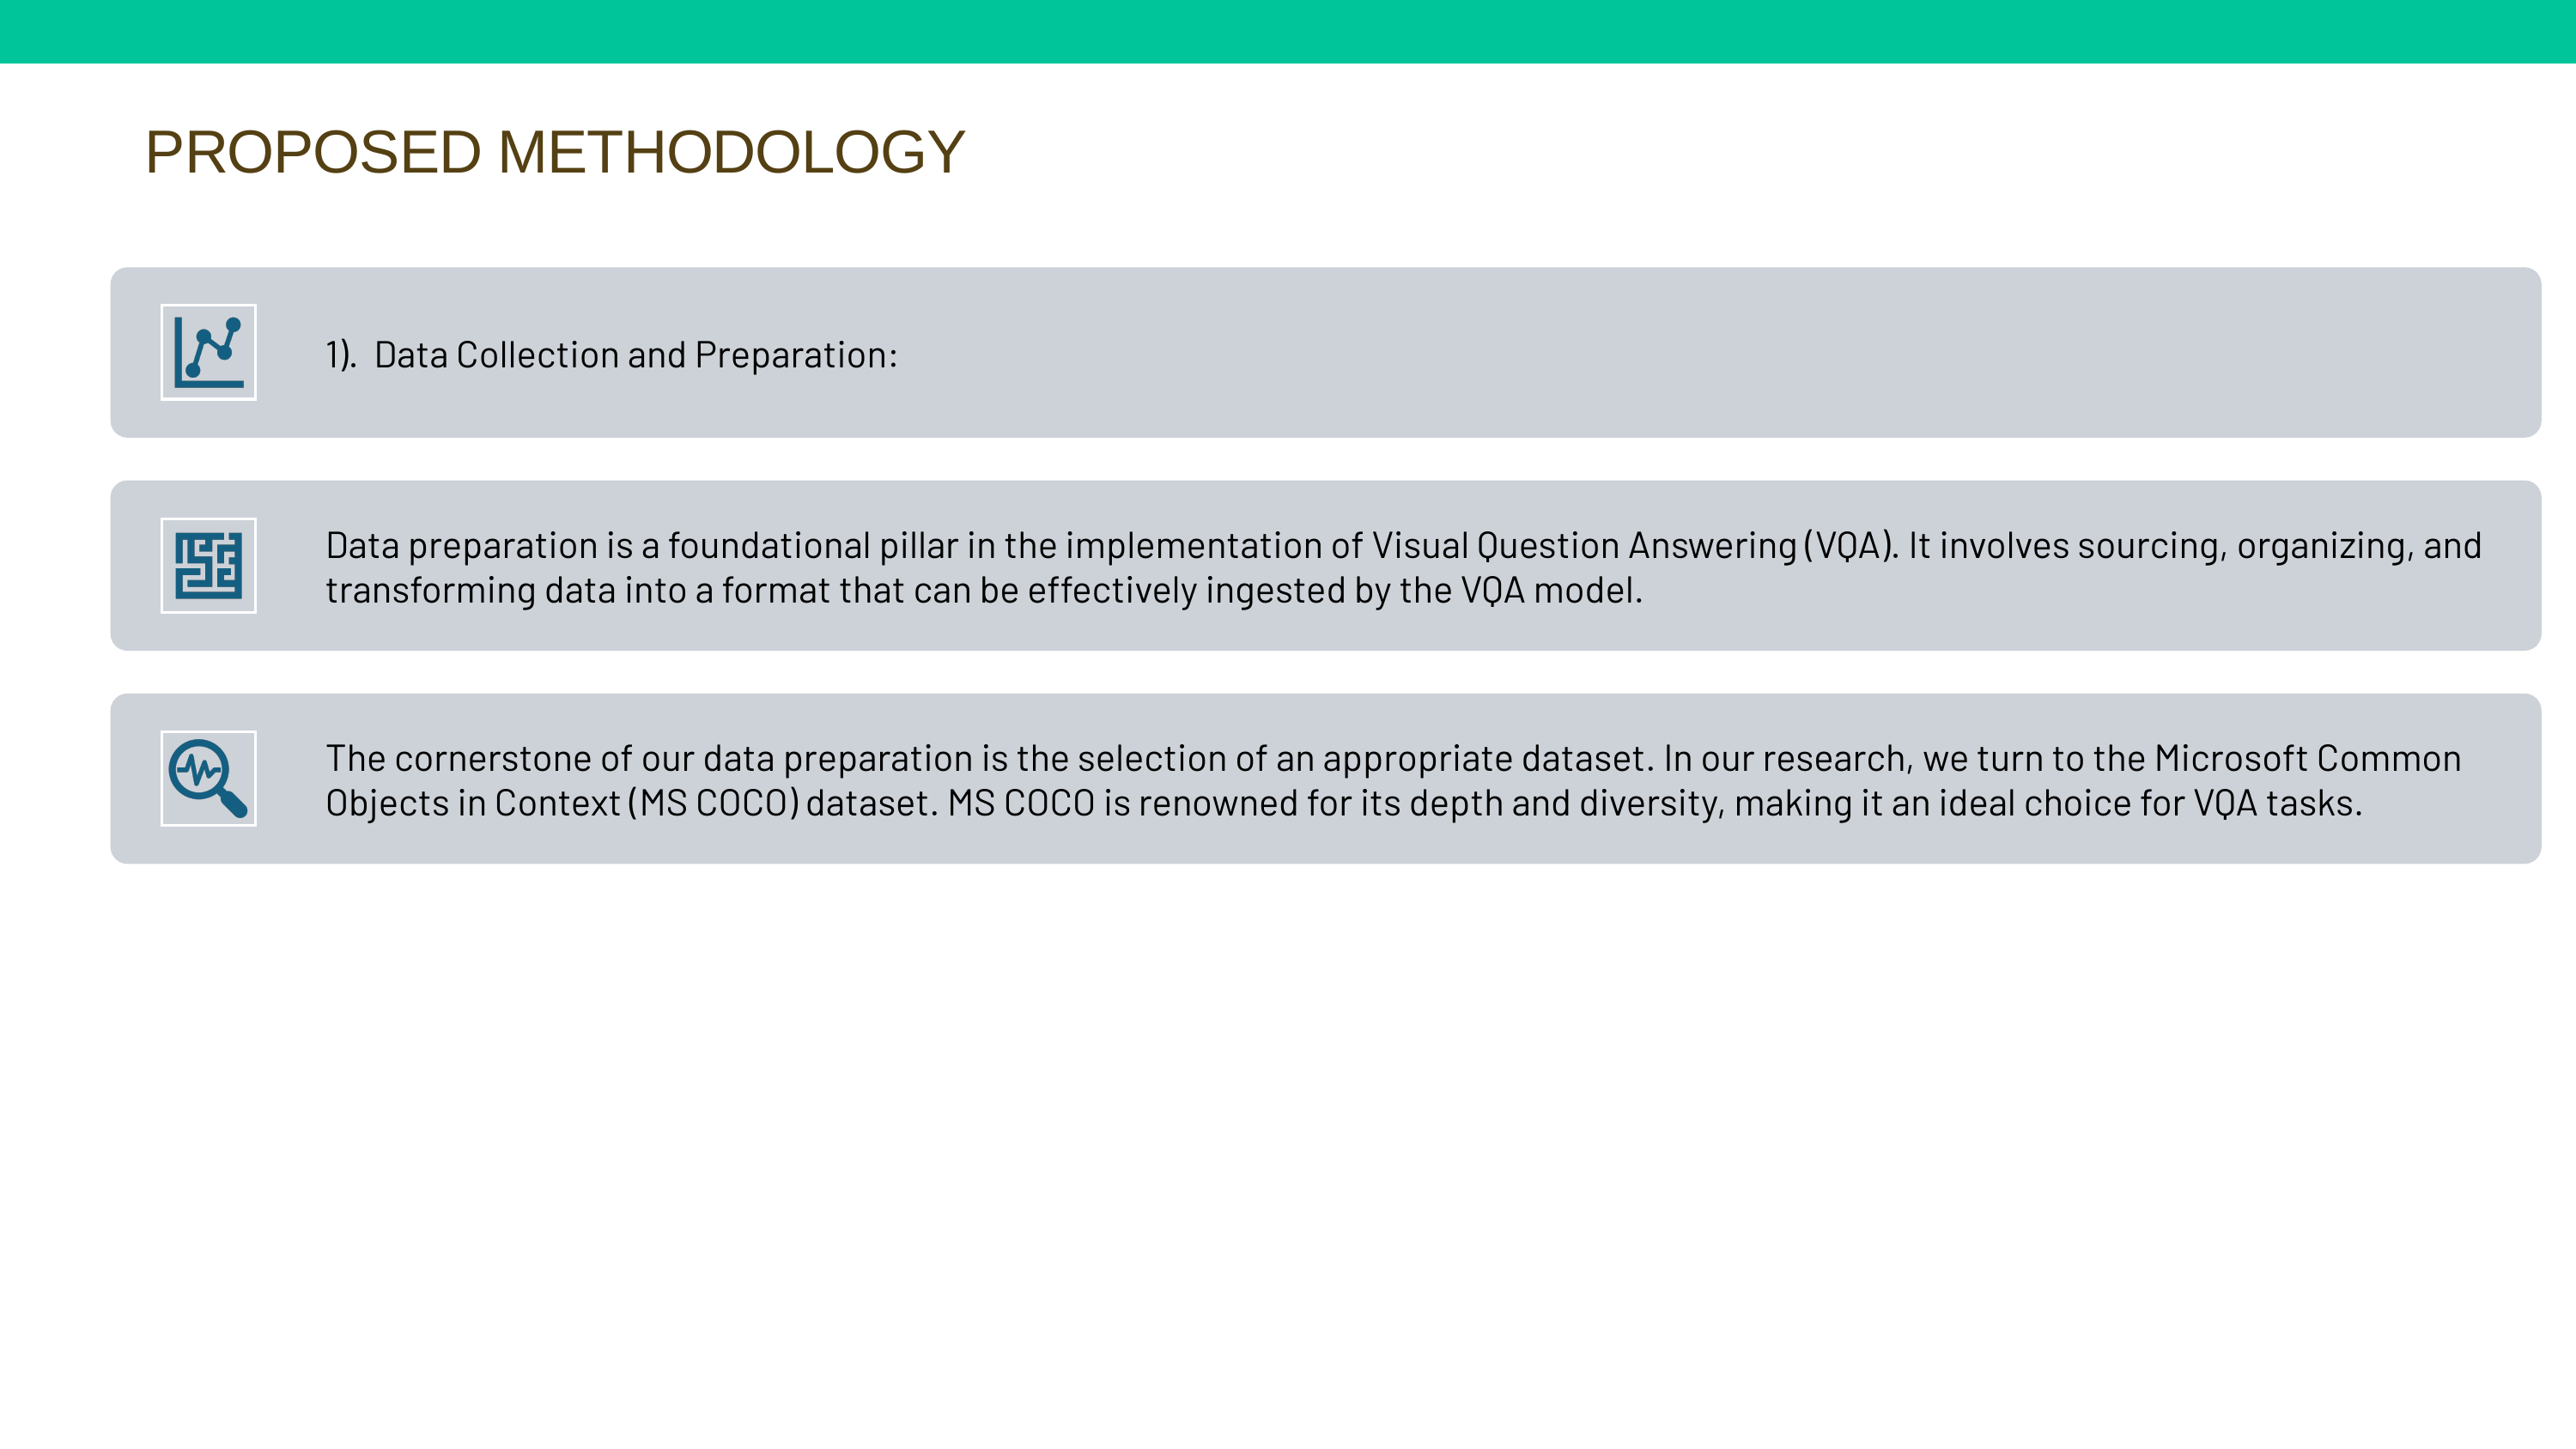

PROPOSED METHODOLOGY
1).  Data Collection and Preparation:
Data preparation is a foundational pillar in the implementation of Visual Question Answering (VQA). It involves sourcing, organizing, and transforming data into a format that can be effectively ingested by the VQA model.
The cornerstone of our data preparation is the selection of an appropriate dataset. In our research, we turn to the Microsoft Common Objects in Context (MS COCO) dataset. MS COCO is renowned for its depth and diversity, making it an ideal choice for VQA tasks.